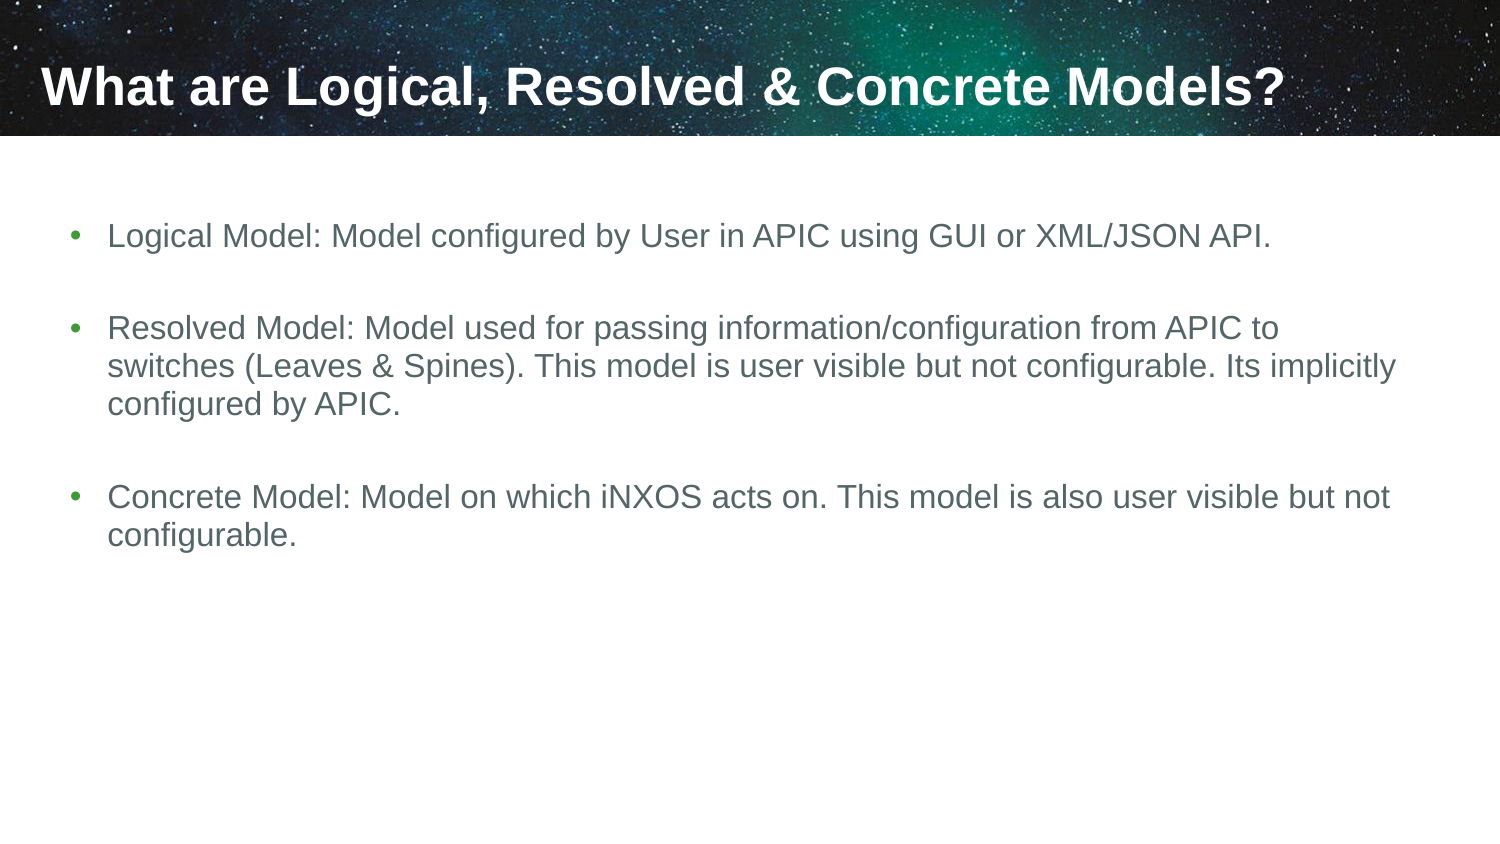

# What are Logical, Resolved & Concrete Models?

Logical Model: Model configured by User in APIC using GUI or XML/JSON API.

Resolved Model: Model used for passing information/configuration from APIC to switches (Leaves & Spines). This model is user visible but not configurable. Its implicitly configured by APIC.

Concrete Model: Model on which iNXOS acts on. This model is also user visible but not configurable.